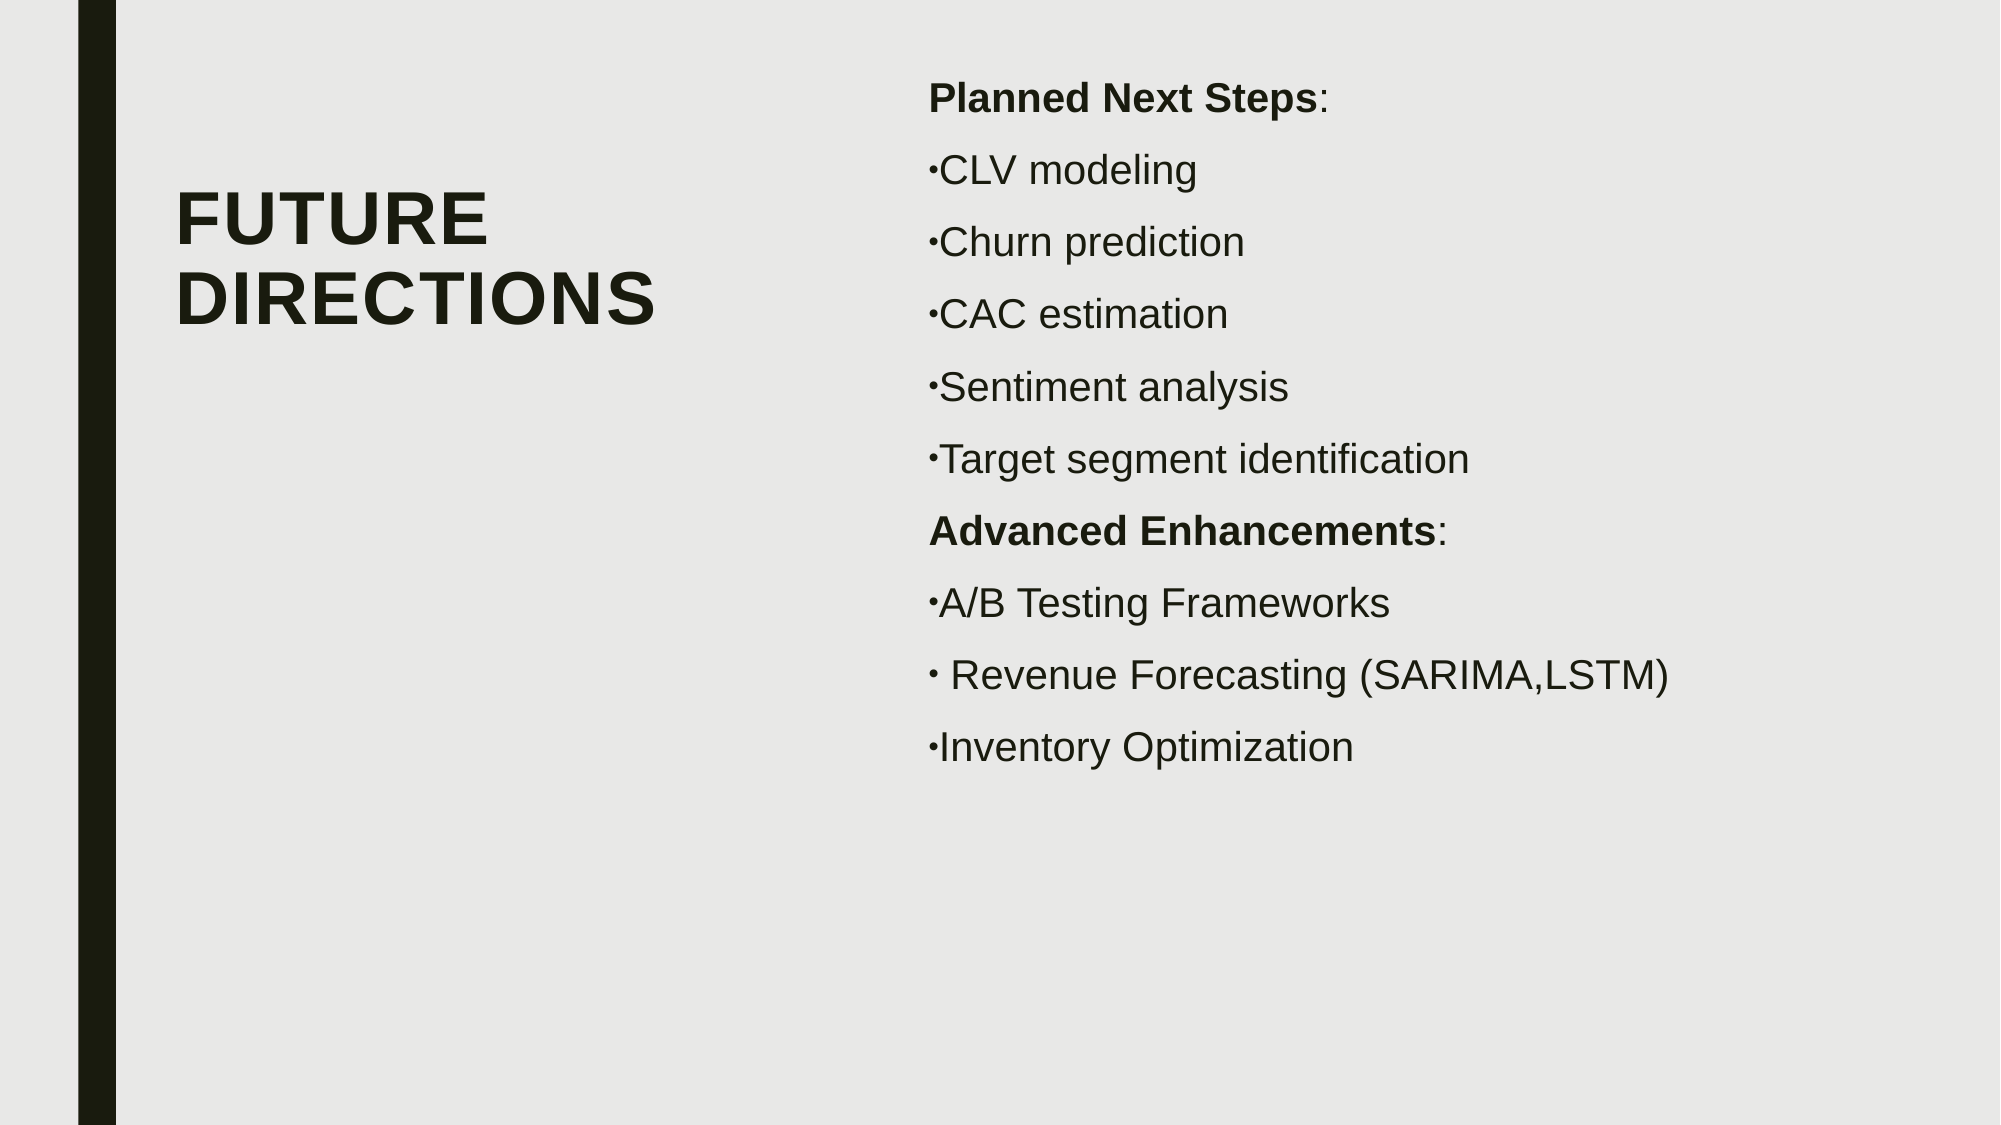

Planned Next Steps:
CLV modeling
Churn prediction
CAC estimation
Sentiment analysis
Target segment identification
Advanced Enhancements:
A/B Testing Frameworks
 Revenue Forecasting (SARIMA,LSTM)
Inventory Optimization
# Future Directions